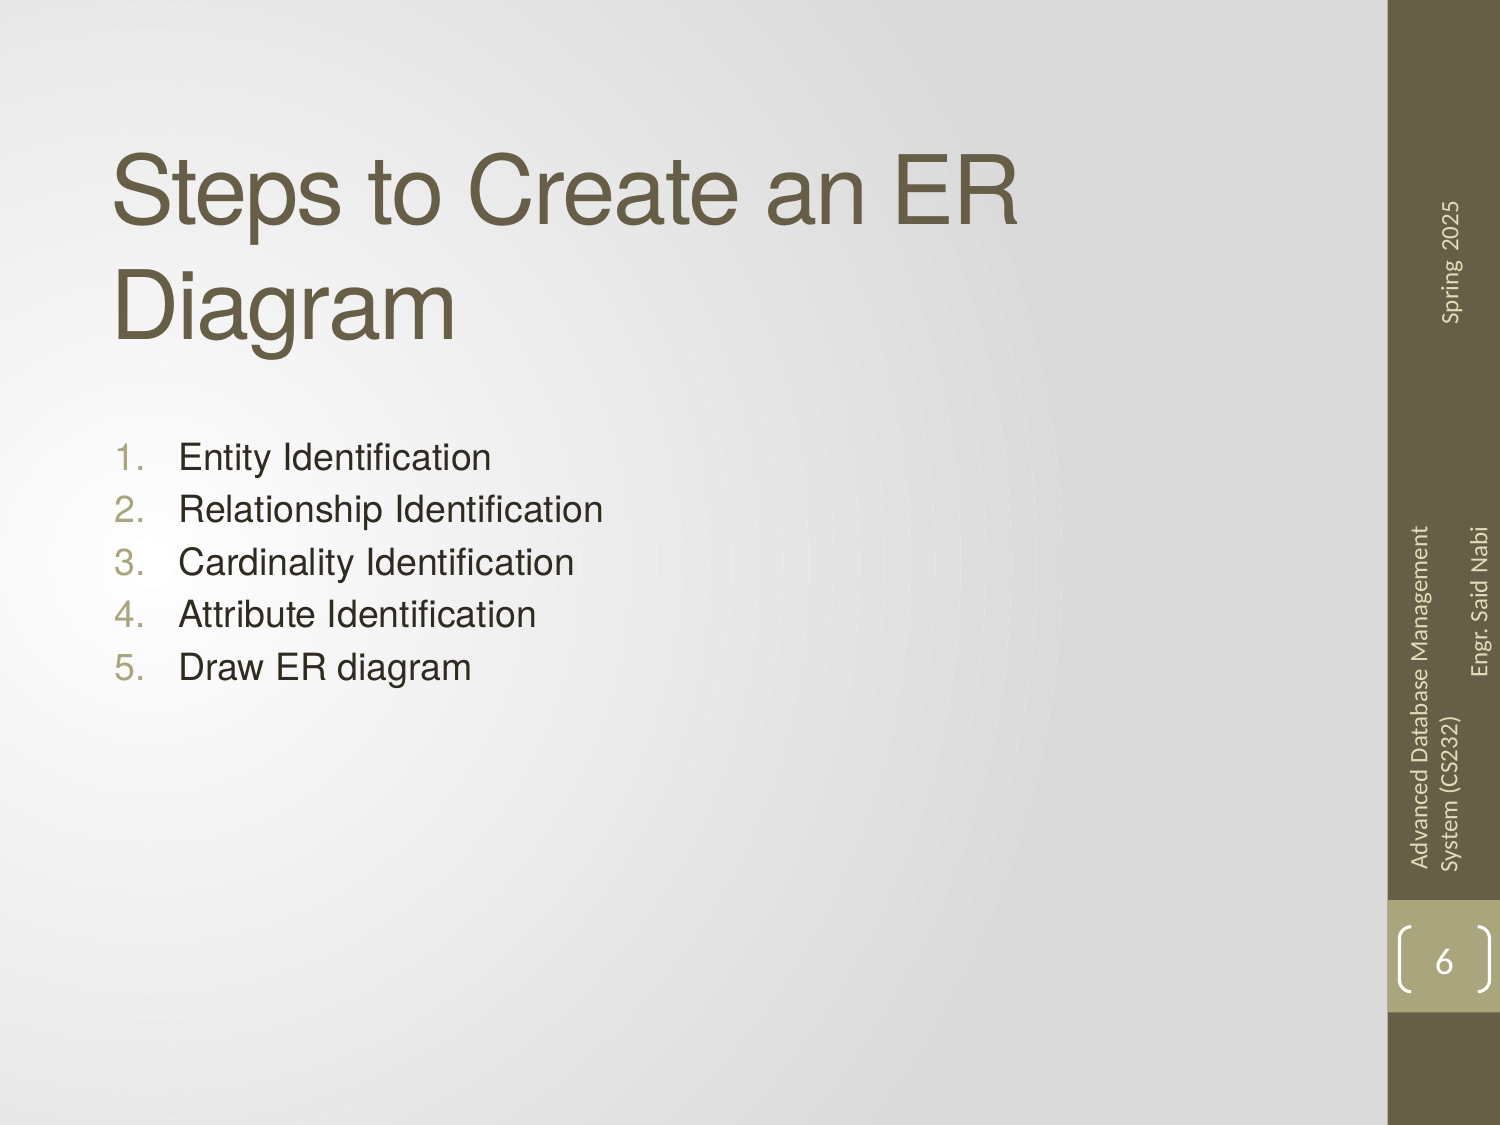

# Steps to Create an ER Diagram
Entity Identification
Relationship Identification
Cardinality Identification
Attribute Identification
Draw ER diagram

6